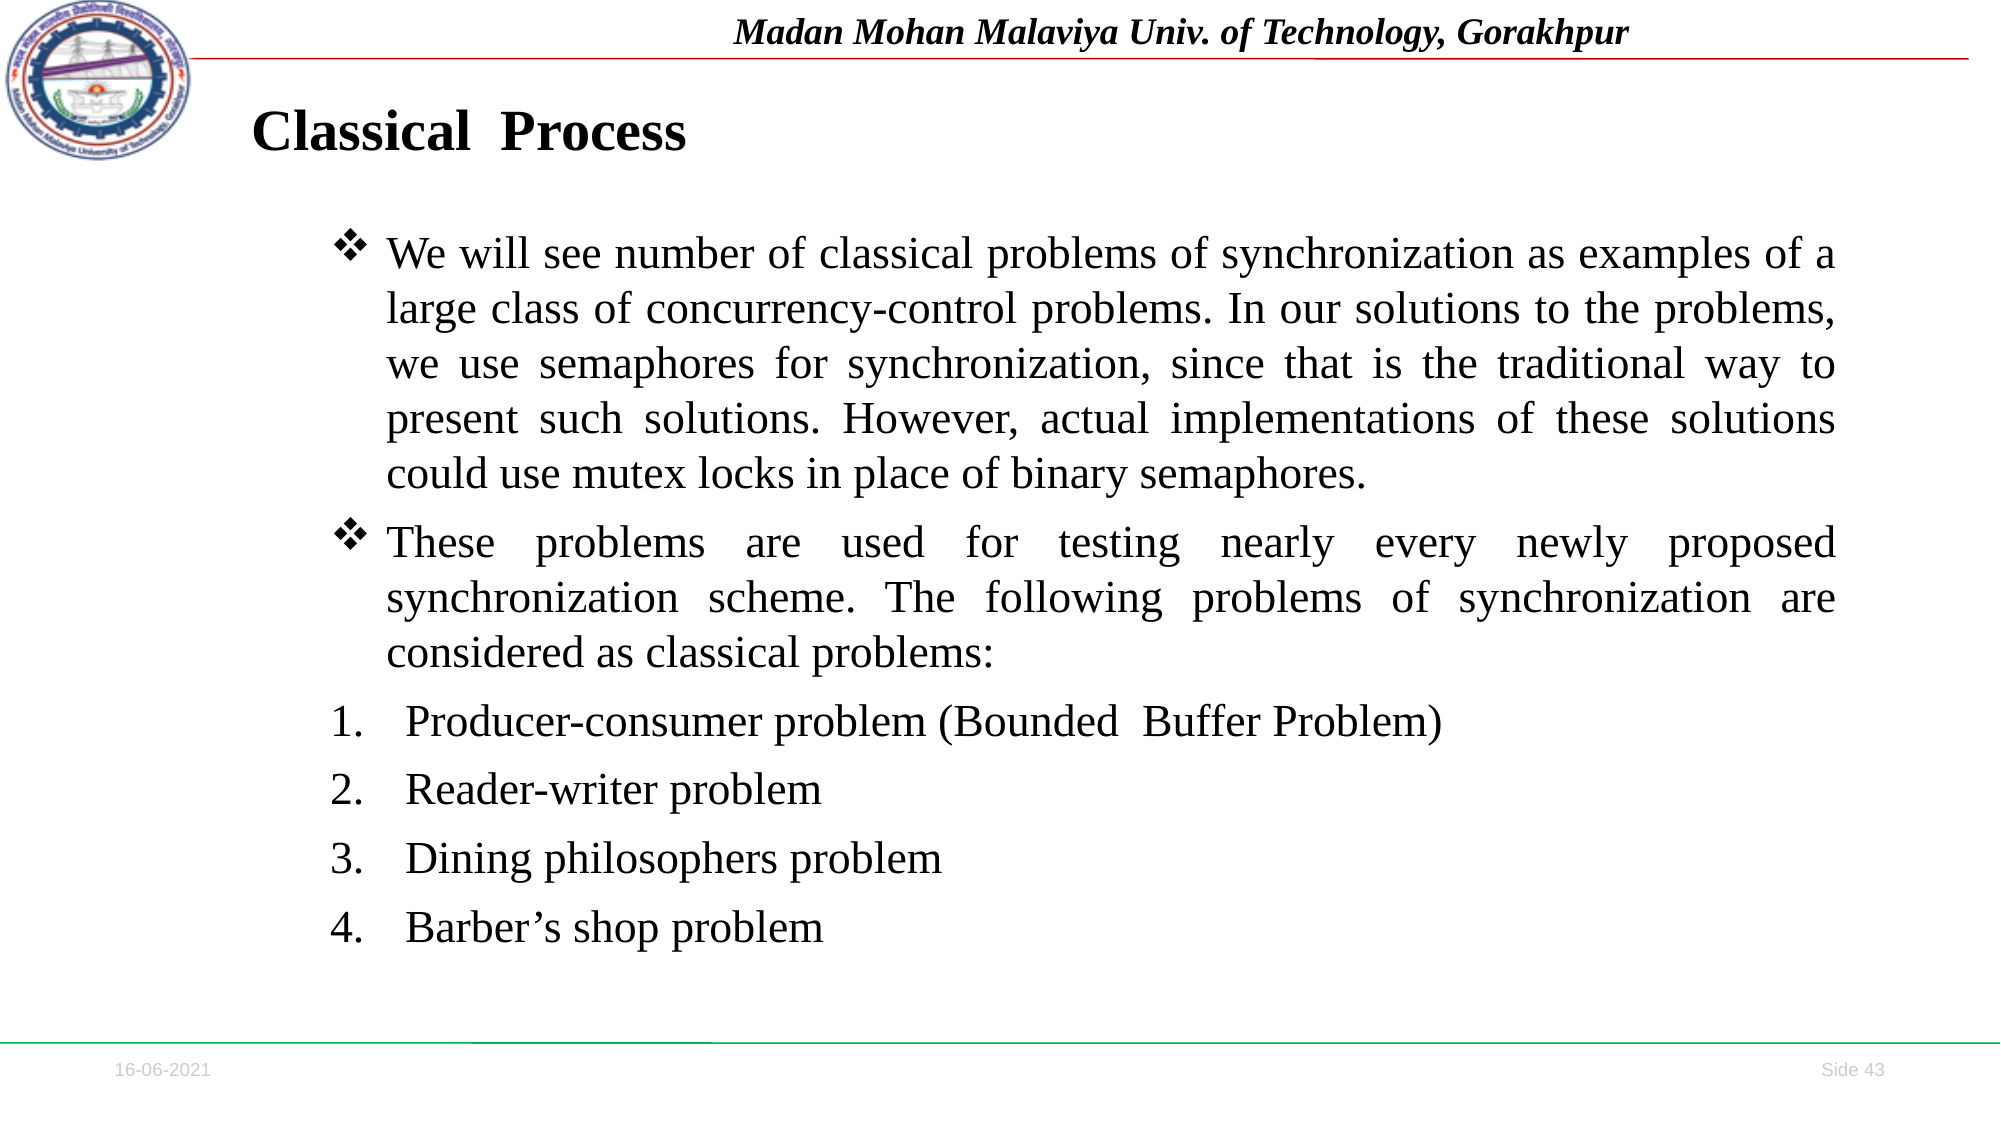

# Classical  Process
We will see number of classical problems of synchronization as examples of a large class of concurrency-control problems. In our solutions to the problems, we use semaphores for synchronization, since that is the traditional way to present such solutions. However, actual implementations of these solutions could use mutex locks in place of binary semaphores.
These problems are used for testing nearly every newly proposed synchronization scheme. The following problems of synchronization are considered as classical problems:
Producer-consumer problem (Bounded  Buffer Problem)
Reader-writer problem
Dining philosophers problem
Barber’s shop problem